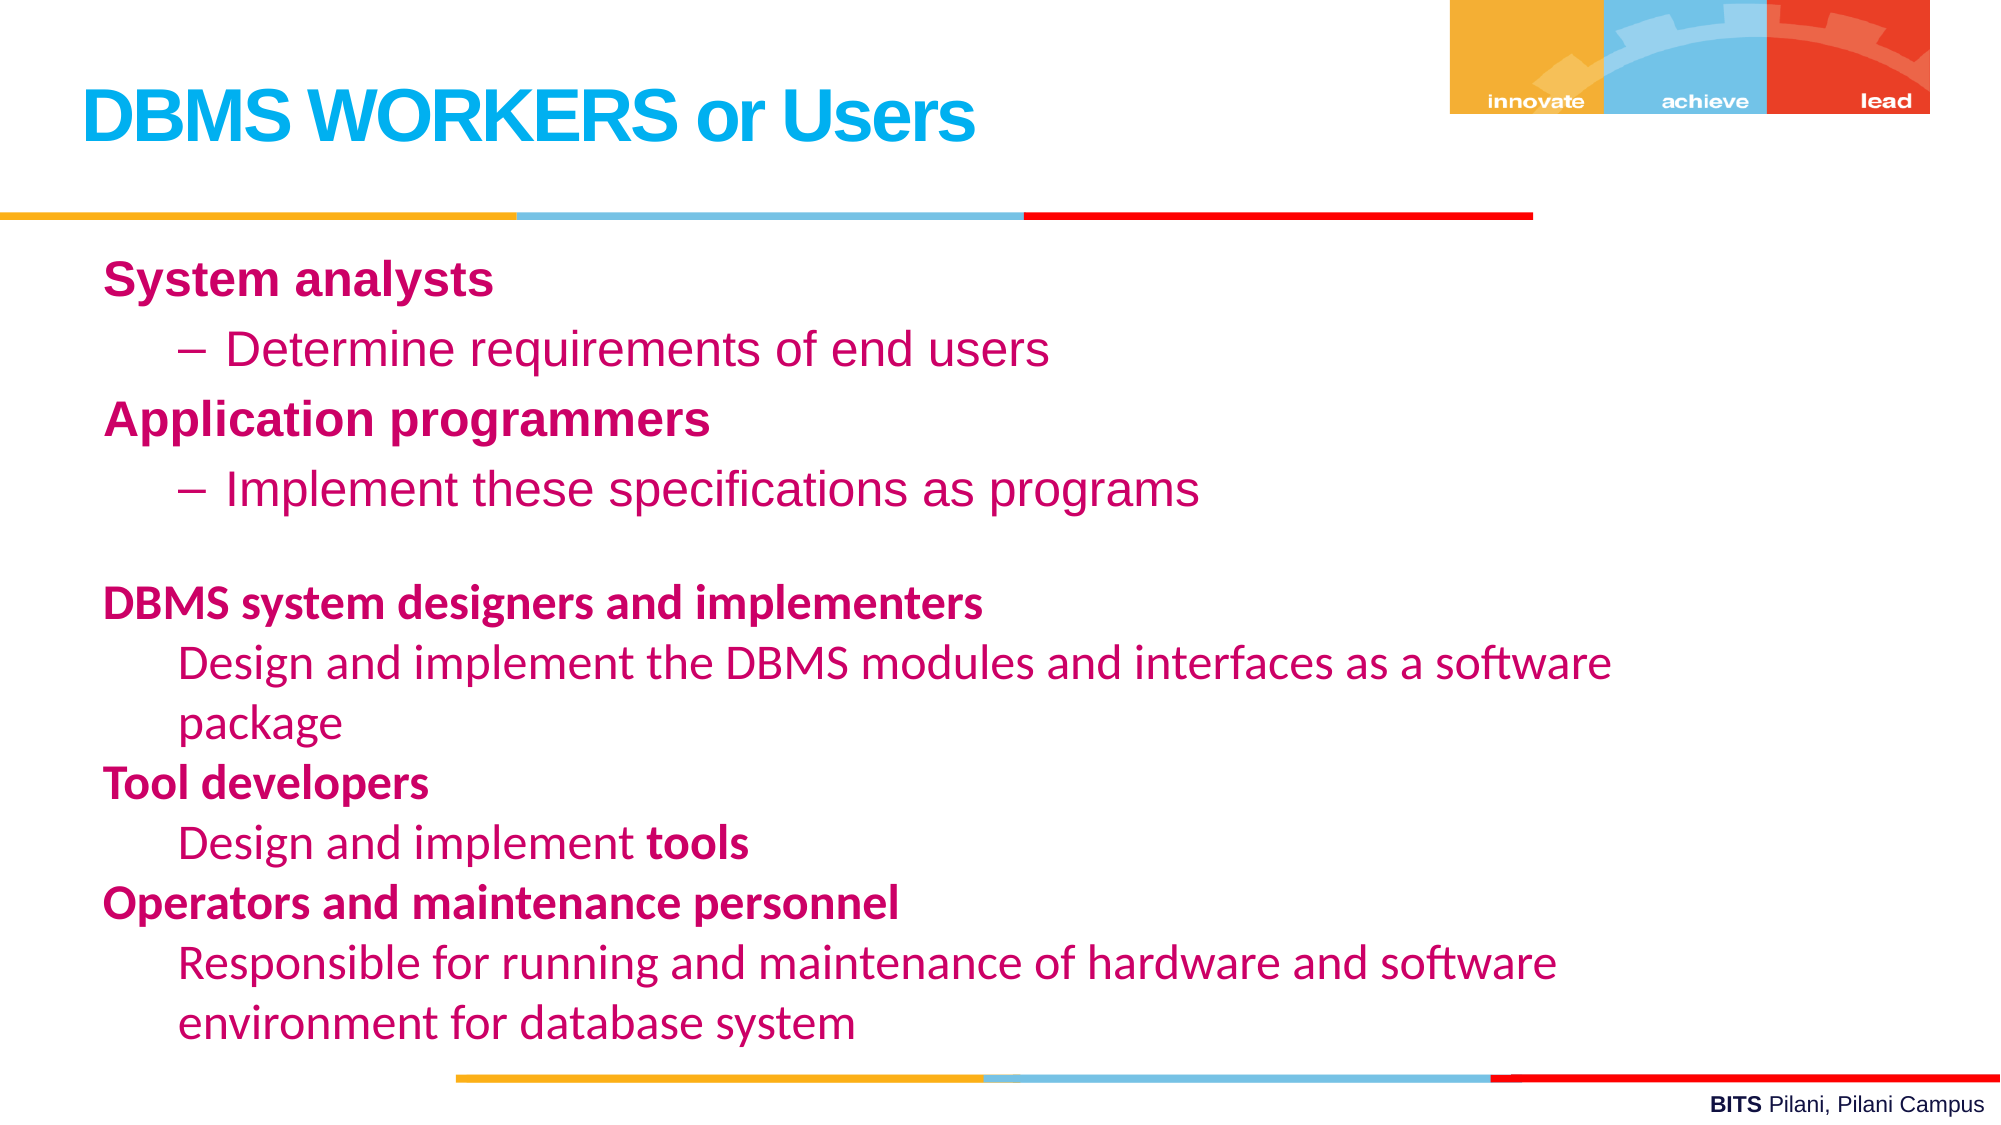

DBMS WORKERS or Users
System analysts
Determine requirements of end users
Application programmers
Implement these specifications as programs

DBMS system designers and implementers
Design and implement the DBMS modules and interfaces as a software package
Tool developers
Design and implement tools
Operators and maintenance personnel
Responsible for running and maintenance of hardware and software environment for database system